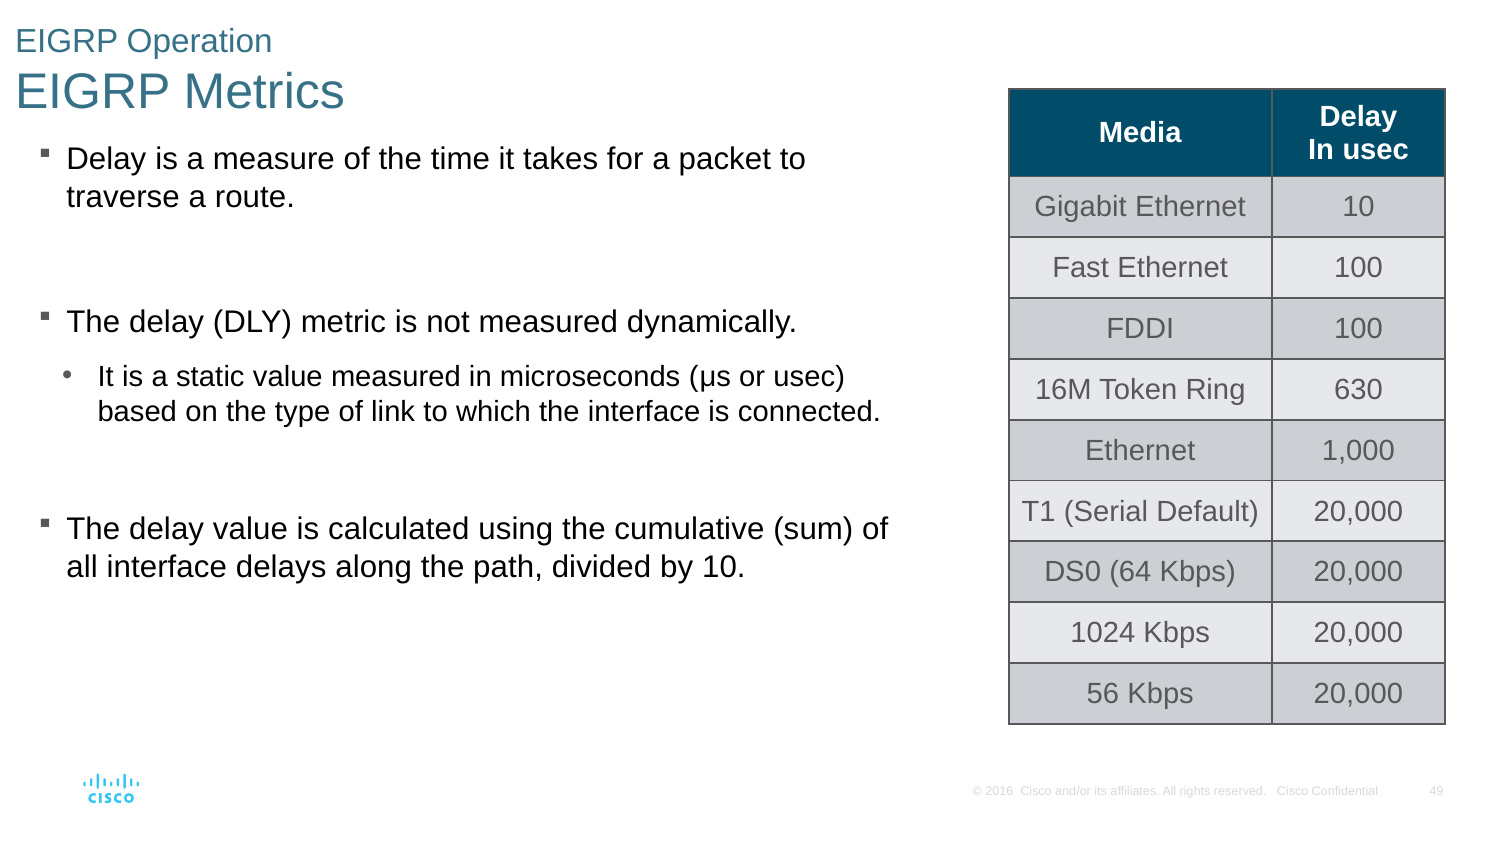

# EIGRP Operation EIGRP Metrics
| Media | Delay In usec |
| --- | --- |
| Gigabit Ethernet | 10 |
| Fast Ethernet | 100 |
| FDDI | 100 |
| 16M Token Ring | 630 |
| Ethernet | 1,000 |
| T1 (Serial Default) | 20,000 |
| DS0 (64 Kbps) | 20,000 |
| 1024 Kbps | 20,000 |
| 56 Kbps | 20,000 |
Delay is a measure of the time it takes for a packet to traverse a route.

The delay (DLY) metric is not measured dynamically.
It is a static value measured in microseconds (μs or usec) based on the type of link to which the interface is connected.

The delay value is calculated using the cumulative (sum) of all interface delays along the path, divided by 10.